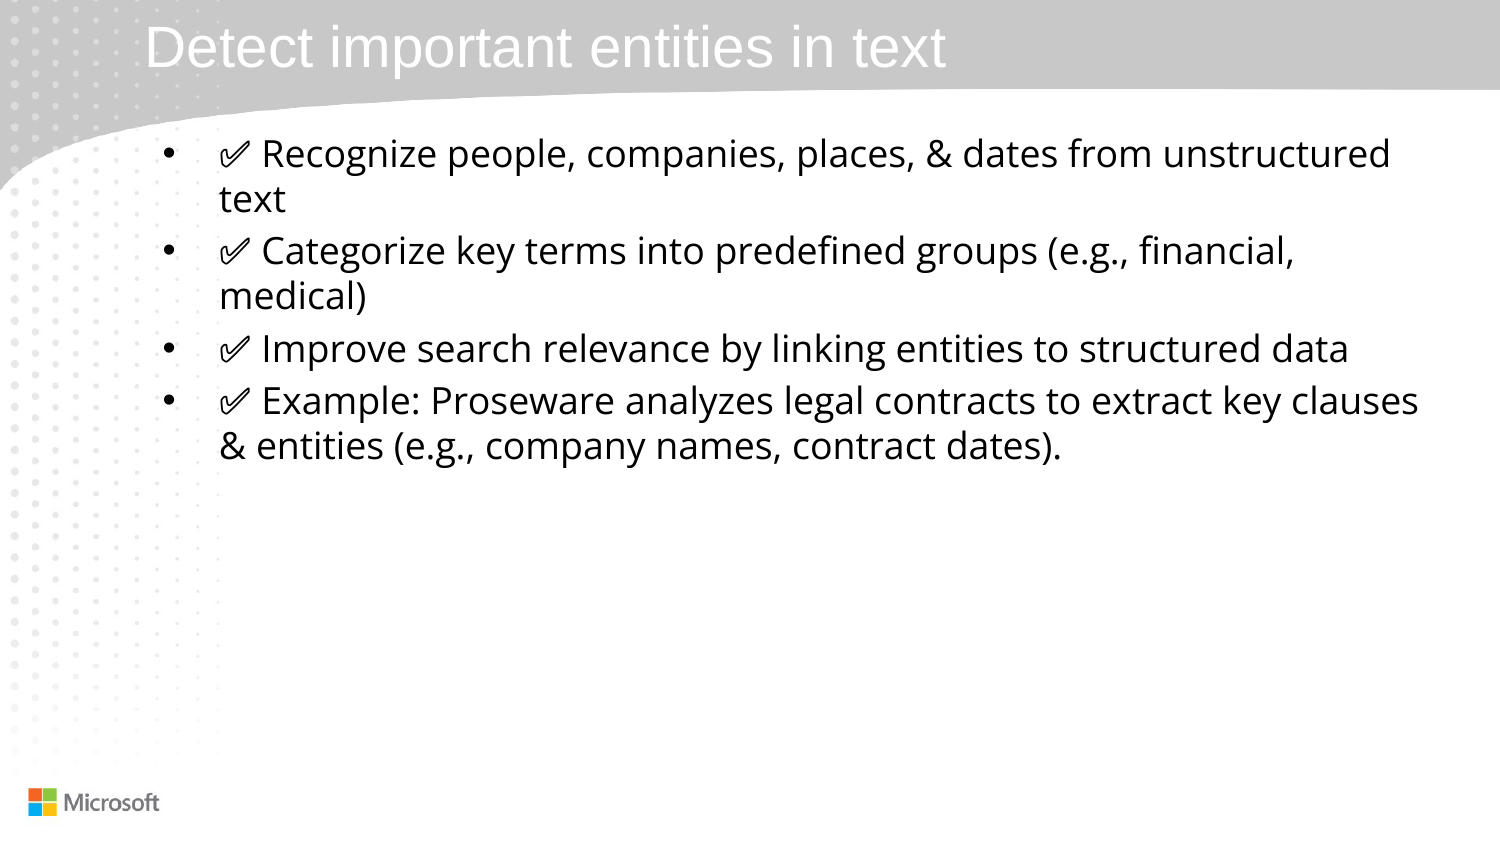

# Detect important entities in text
✅ Recognize people, companies, places, & dates from unstructured text
✅ Categorize key terms into predefined groups (e.g., financial, medical)
✅ Improve search relevance by linking entities to structured data
✅ Example: Proseware analyzes legal contracts to extract key clauses & entities (e.g., company names, contract dates).